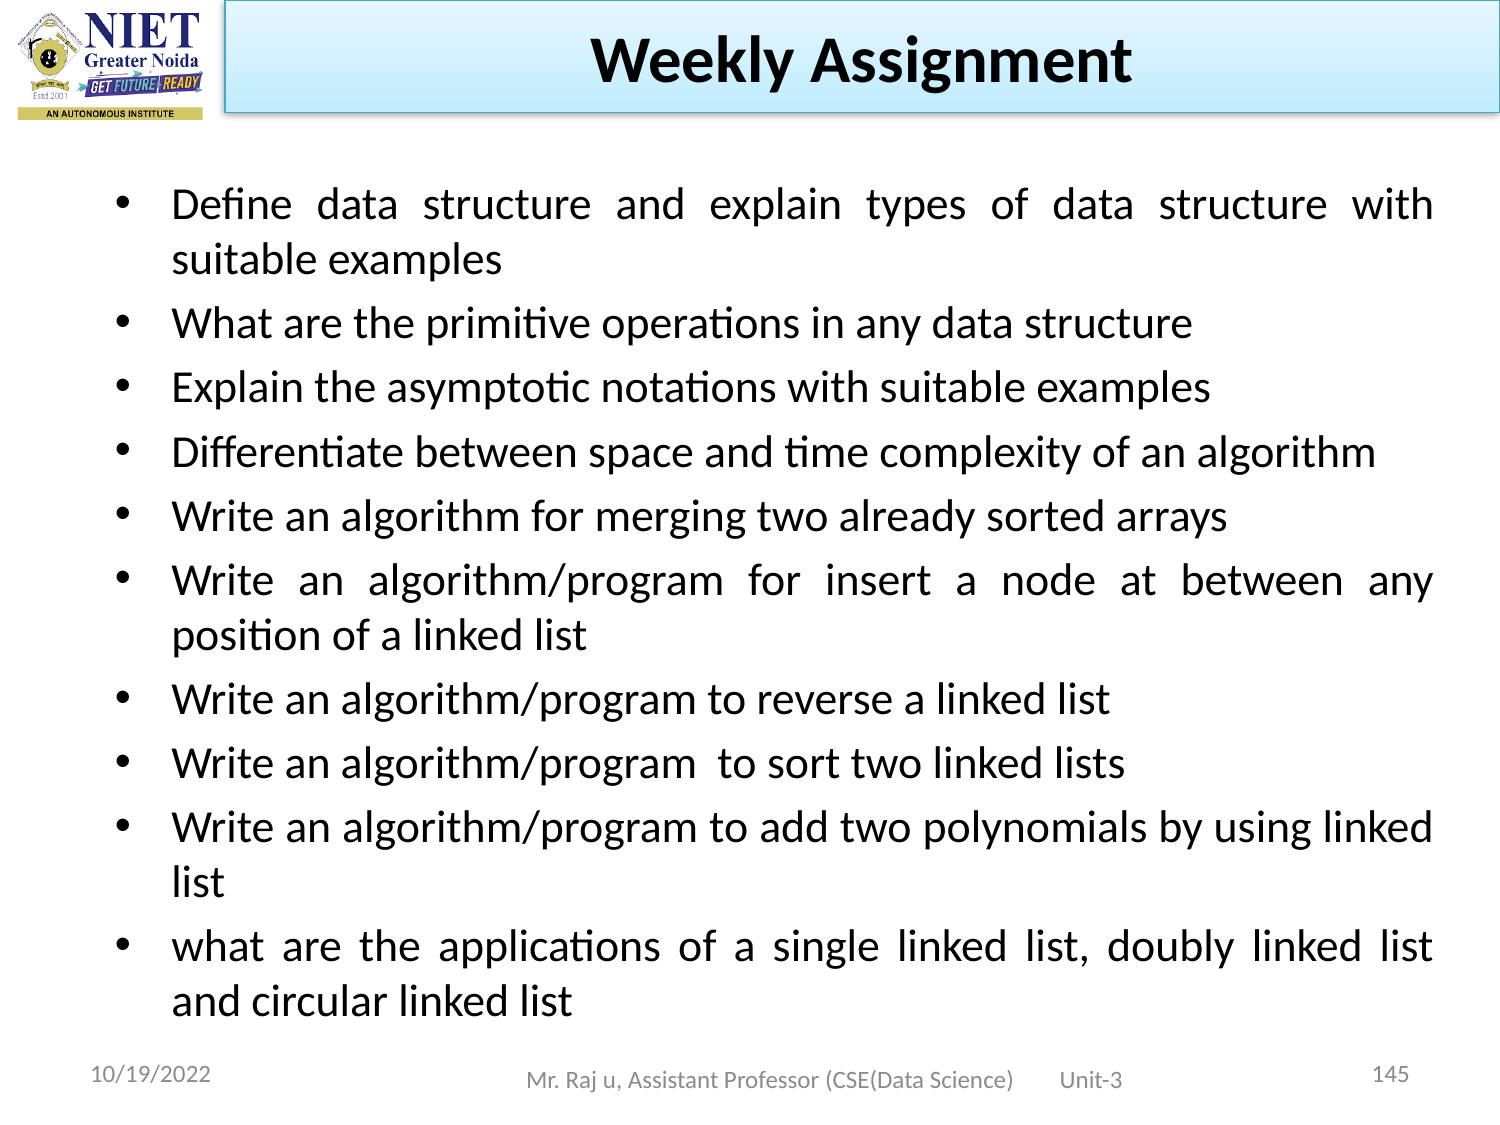

Weekly Assignment
Define data structure and explain types of data structure with suitable examples
What are the primitive operations in any data structure
Explain the asymptotic notations with suitable examples
Differentiate between space and time complexity of an algorithm
Write an algorithm for merging two already sorted arrays
Write an algorithm/program for insert a node at between any position of a linked list
Write an algorithm/program to reverse a linked list
Write an algorithm/program  to sort two linked lists
Write an algorithm/program to add two polynomials by using linked list
what are the applications of a single linked list, doubly linked list and circular linked list

10/19/2022
145
Mr. Raj u, Assistant Professor (CSE(Data Science)        Unit-3